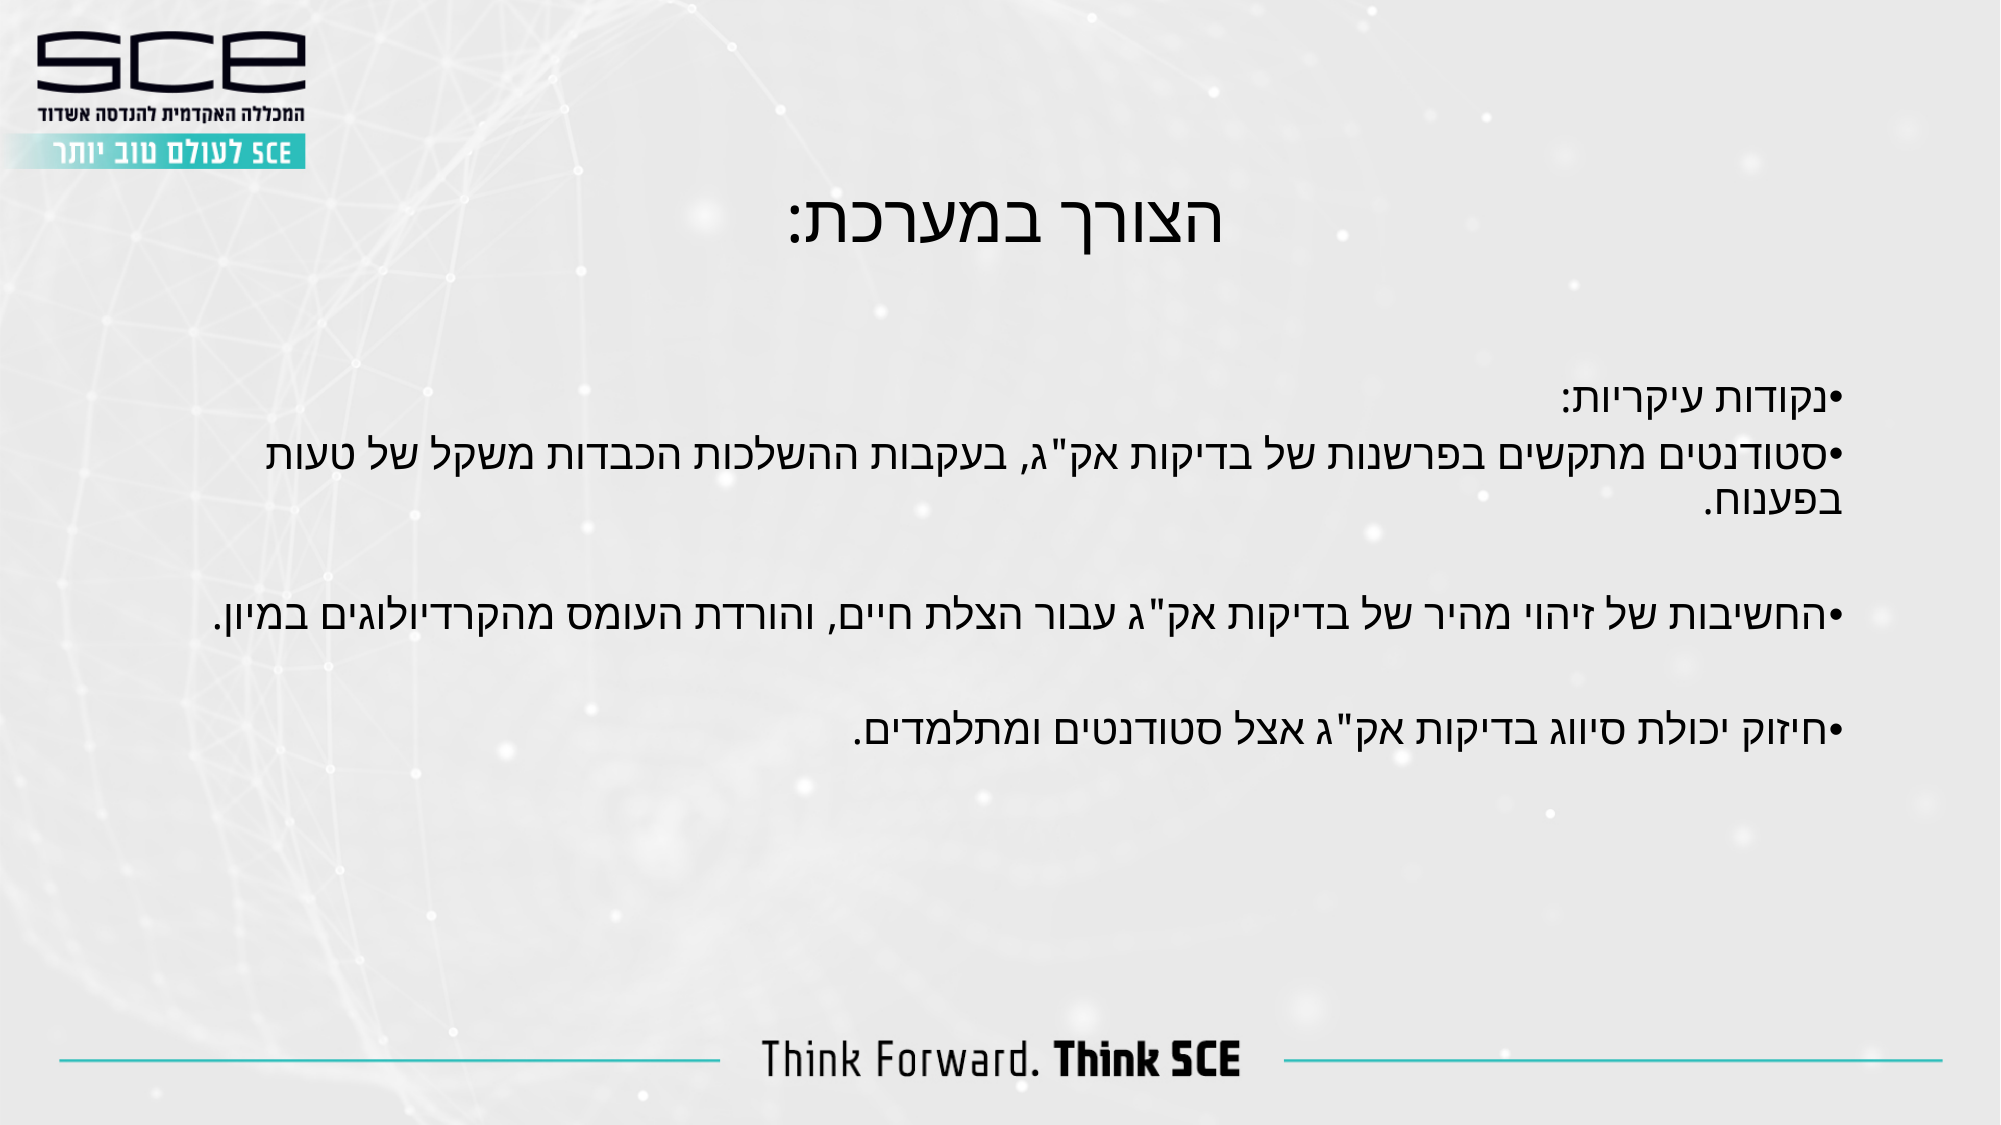

הצורך במערכת:

נקודות עיקריות:
סטודנטים מתקשים בפרשנות של בדיקות אק"ג, בעקבות ההשלכות הכבדות משקל של טעות בפענוח.

החשיבות של זיהוי מהיר של בדיקות אק"ג עבור הצלת חיים, והורדת העומס מהקרדיולוגים במיון.

חיזוק יכולת סיווג בדיקות אק"ג אצל סטודנטים ומתלמדים.